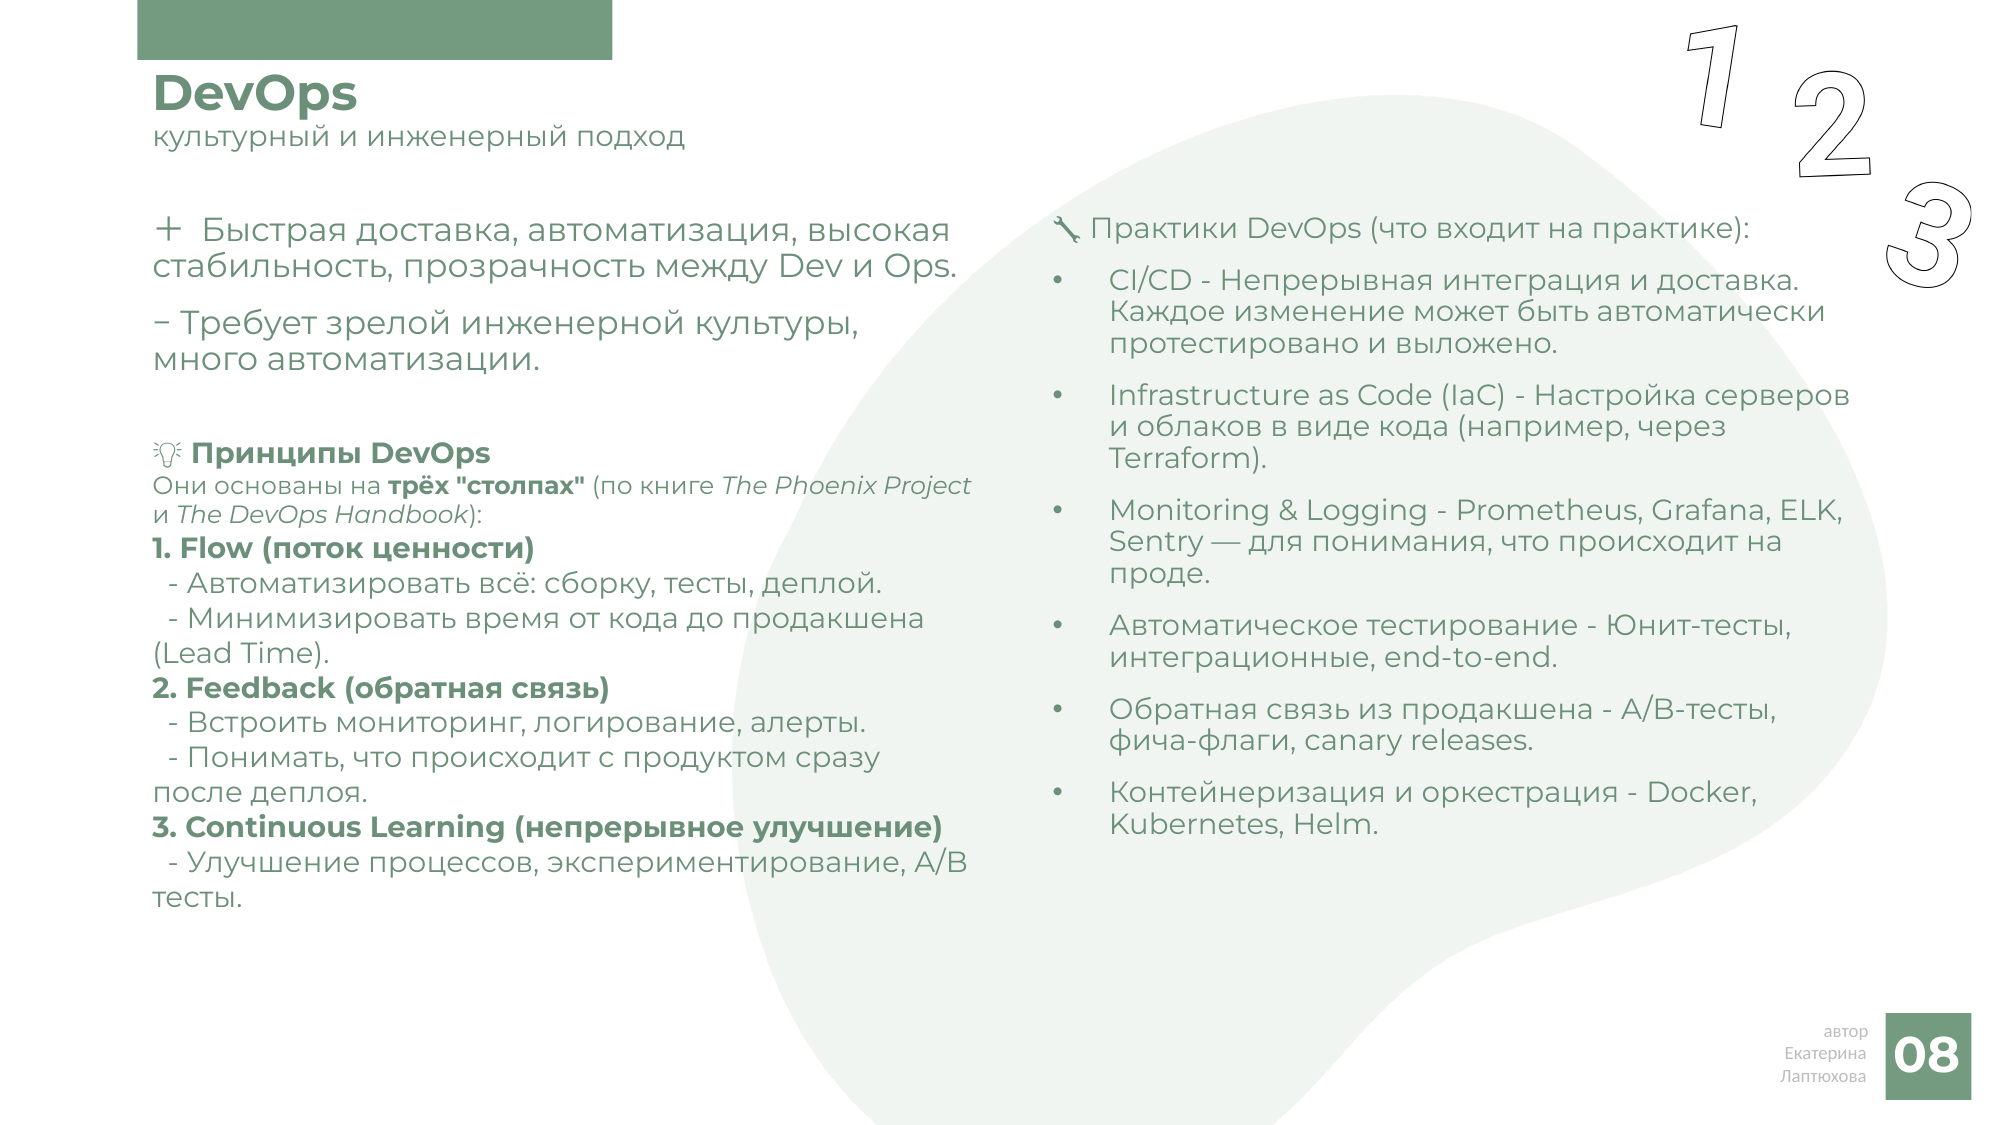

# DevOps культурный и инженерный подход
＋ Быстрая доставка, автоматизация, высокая стабильность, прозрачность между Dev и Ops.
− Требует зрелой инженерной культуры, много автоматизации.

💡 Принципы DevOps
Они основаны на трёх "столпах" (по книге The Phoenix Project и The DevOps Handbook):
1. Flow (поток ценности)
  - Автоматизировать всё: сборку, тесты, деплой.
  - Минимизировать время от кода до продакшена (Lead Time).
2. Feedback (обратная связь)
  - Встроить мониторинг, логирование, алерты.
  - Понимать, что происходит с продуктом сразу после деплоя.
3. Continuous Learning (непрерывное улучшение)
  - Улучшение процессов, экспериментирование, A/B тесты.

🔧 Практики DevOps (что входит на практике):
CI/CD - Непрерывная интеграция и доставка. Каждое изменение может быть автоматически протестировано и выложено.
Infrastructure as Code (IaC) - Настройка серверов и облаков в виде кода (например, через Terraform).
Monitoring & Logging - Prometheus, Grafana, ELK, Sentry — для понимания, что происходит на проде.
Автоматическое тестирование - Юнит-тесты, интеграционные, end-to-end.
Обратная связь из продакшена - A/B-тесты, фича-флаги, canary releases.
Контейнеризация и оркестрация - Docker, Kubernetes, Helm.

08